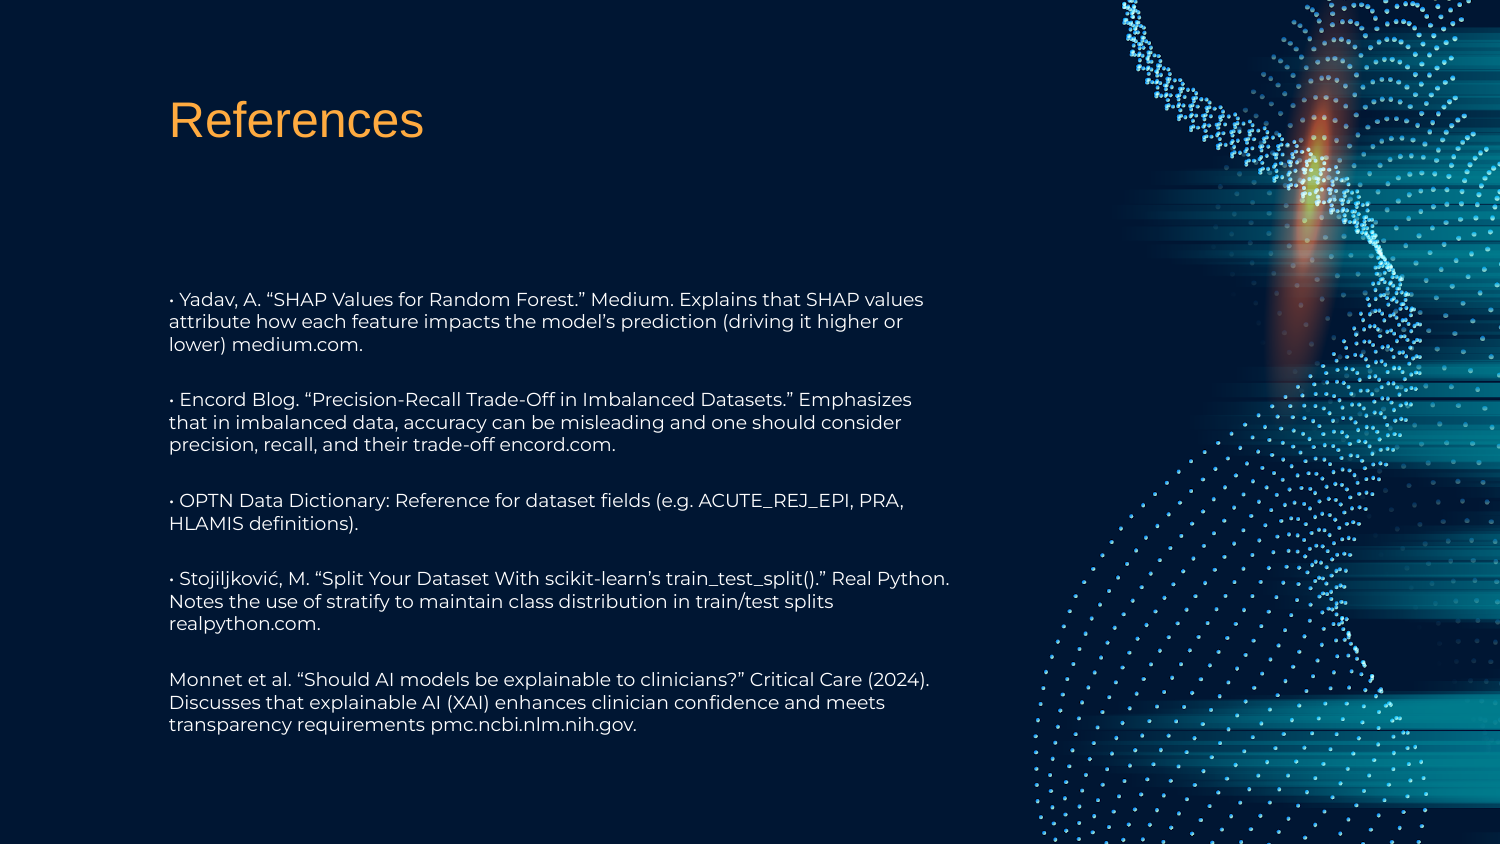

# References
• Yadav, A. “SHAP Values for Random Forest.” Medium. Explains that SHAP values attribute how each feature impacts the model’s prediction (driving it higher or lower) medium.com.
• Encord Blog. “Precision-Recall Trade-Off in Imbalanced Datasets.” Emphasizes that in imbalanced data, accuracy can be misleading and one should consider precision, recall, and their trade-off encord.com.
• OPTN Data Dictionary: Reference for dataset fields (e.g. ACUTE_REJ_EPI, PRA, HLAMIS definitions).
• Stojiljković, M. “Split Your Dataset With scikit-learn’s train_test_split().” Real Python. Notes the use of stratify to maintain class distribution in train/test splits realpython.com.
Monnet et al. “Should AI models be explainable to clinicians?” Critical Care (2024). Discusses that explainable AI (XAI) enhances clinician confidence and meets transparency requirements pmc.ncbi.nlm.nih.gov.